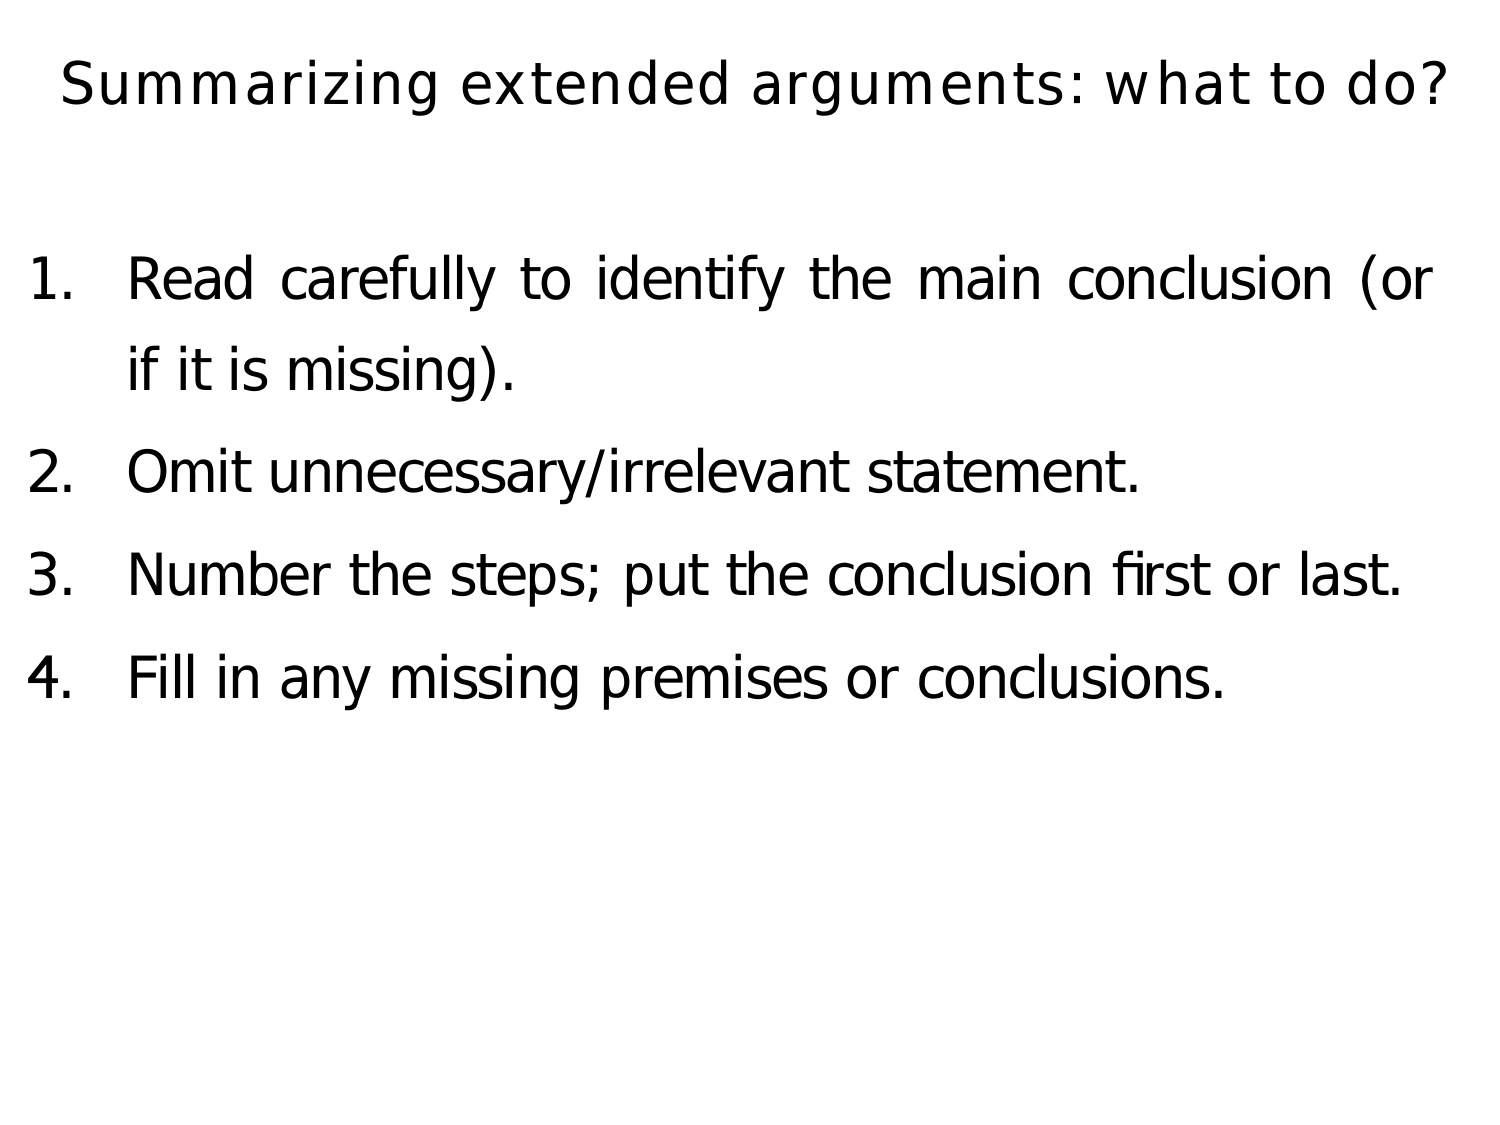

# Summarizing extended arguments: what to do?
Read carefully to identify the main conclusion (or if it is missing).
Omit unnecessary/irrelevant statement.
Number the steps; put the conclusion first or last.
Fill in any missing premises or conclusions.